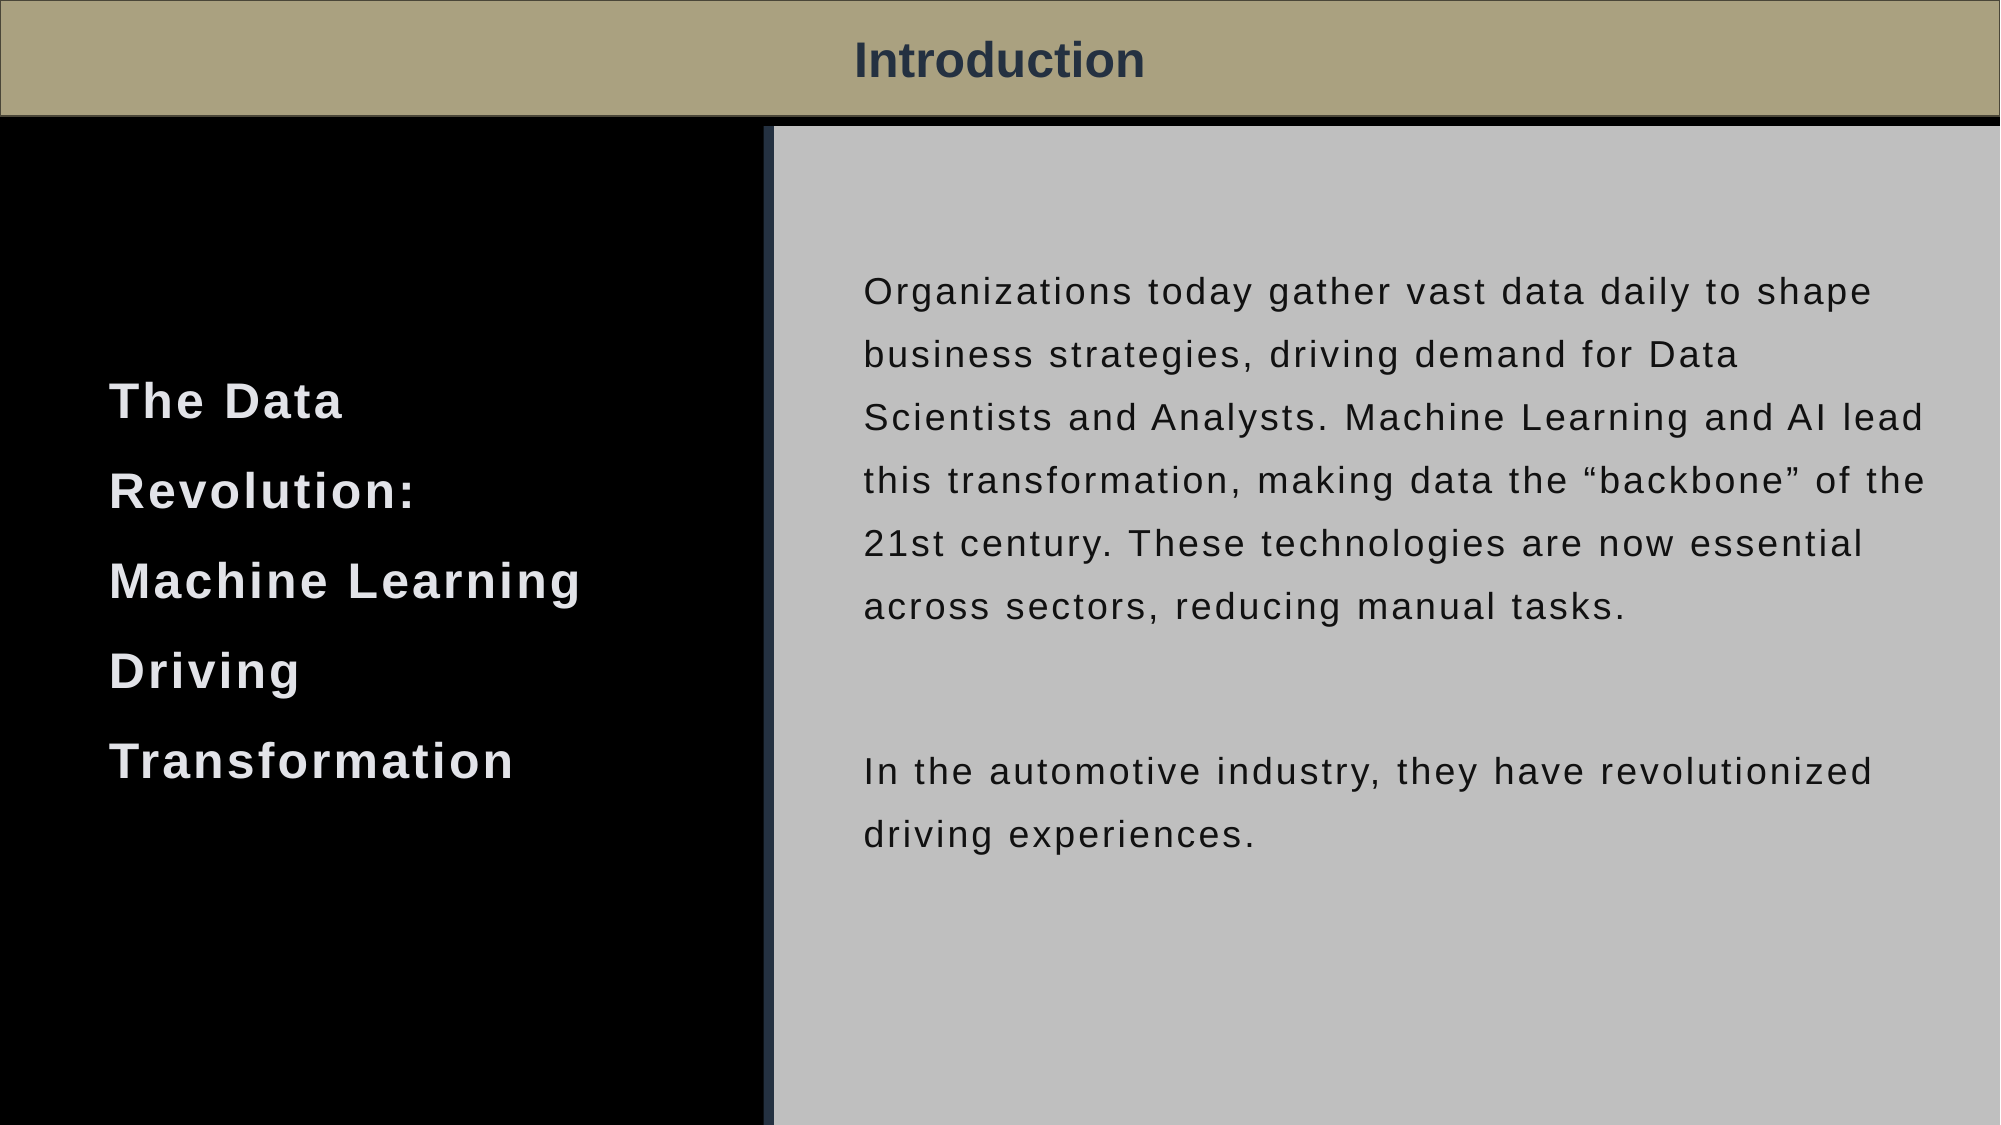

Introduction
# The Data Revolution: Machine Learning Driving Transformation
Organizations today gather vast data daily to shape business strategies, driving demand for Data Scientists and Analysts. Machine Learning and AI lead this transformation, making data the “backbone” of the 21st century. These technologies are now essential across sectors, reducing manual tasks.

In the automotive industry, they have revolutionized driving experiences.